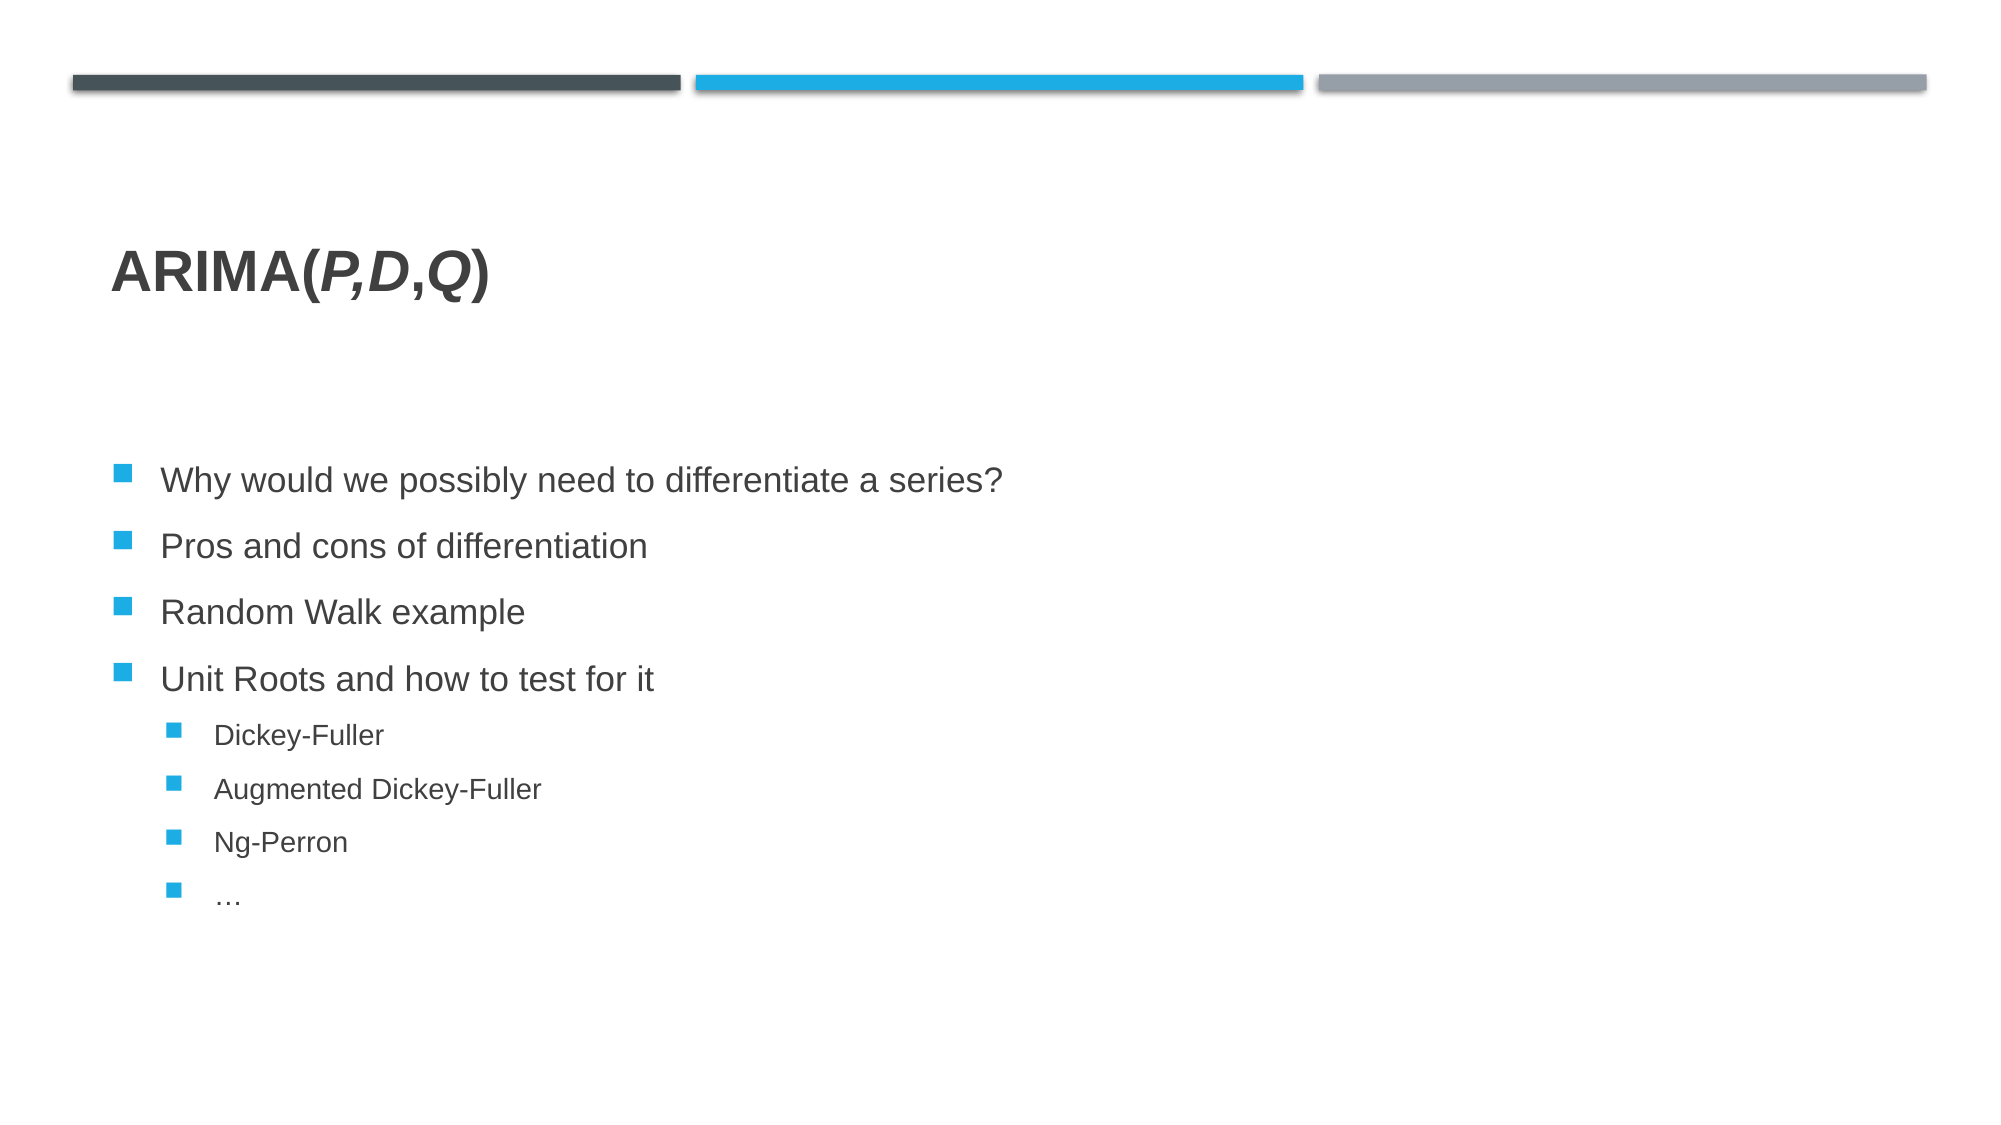

# arIMA(p,d,q)
Why would we possibly need to differentiate a series?
Pros and cons of differentiation
Random Walk example
Unit Roots and how to test for it
Dickey-Fuller
Augmented Dickey-Fuller
Ng-Perron
…